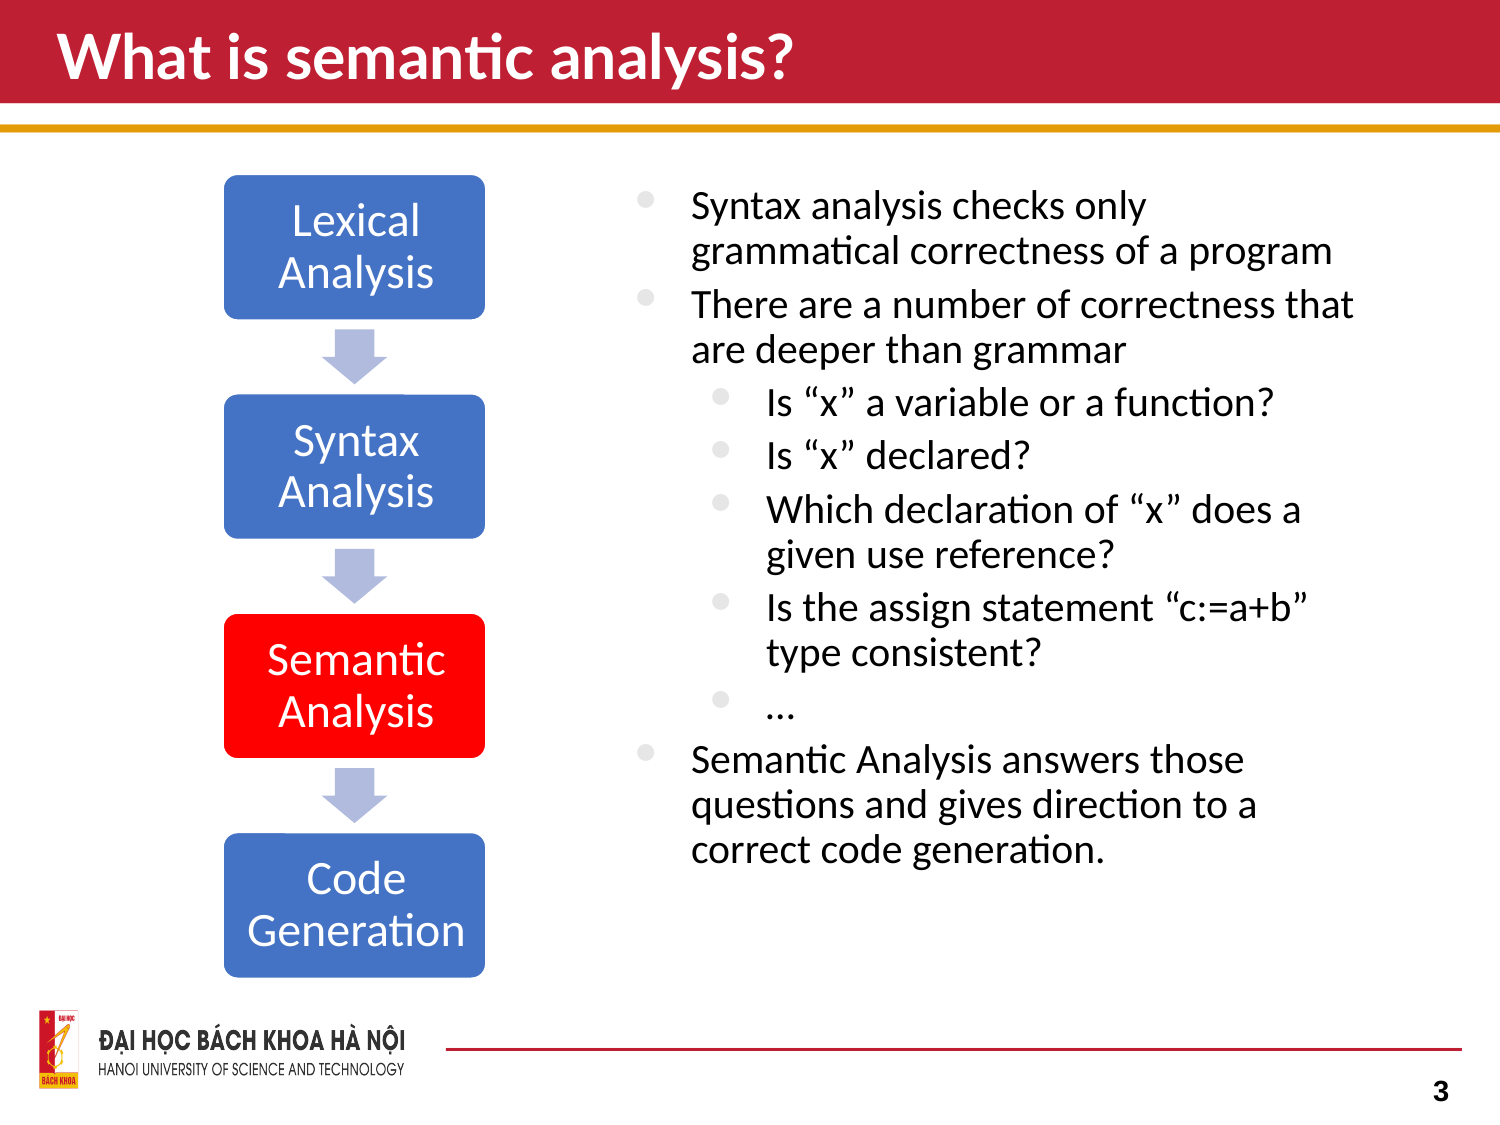

# What is semantic analysis?
Lexical Analysis

Syntax Analysis

Semantic Analysis

Code Generation
Syntax analysis checks only grammatical correctness of a program
There are a number of correctness that are deeper than grammar
Is “x” a variable or a function?
Is “x” declared?
Which declaration of “x” does a given use reference?
Is the assign statement “c:=a+b” type consistent?
…
Semantic Analysis answers those questions and gives direction to a correct code generation.
3